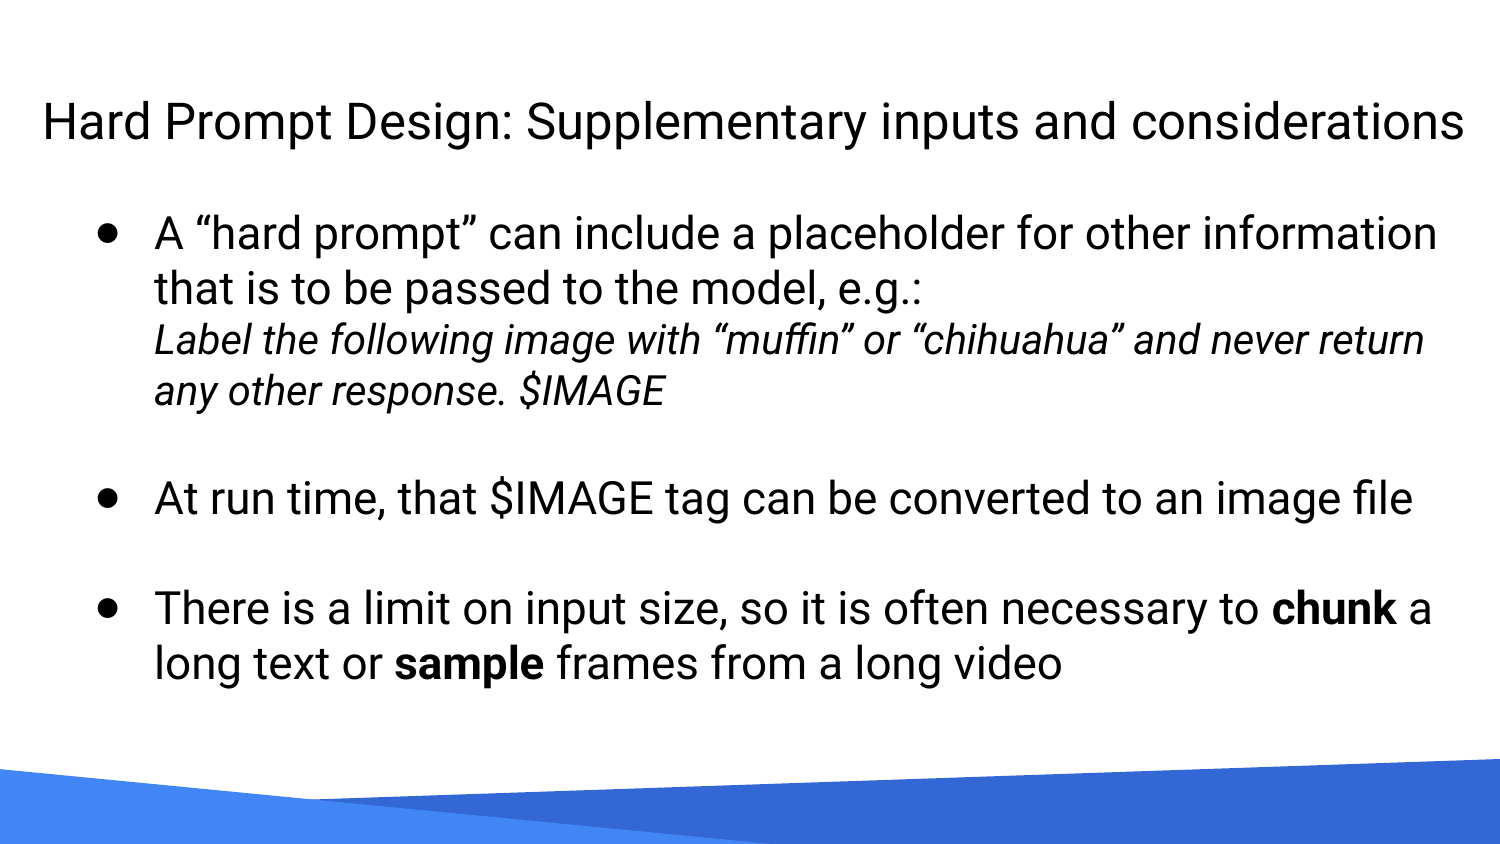

# Hard Prompt Design: Supplementary inputs and considerations
A “hard prompt” can include a placeholder for other information that is to be passed to the model, e.g.:
Label the following image with “muffin” or “chihuahua” and never return any other response. $IMAGE
At run time, that $IMAGE tag can be converted to an image file
There is a limit on input size, so it is often necessary to chunk a long text or sample frames from a long video